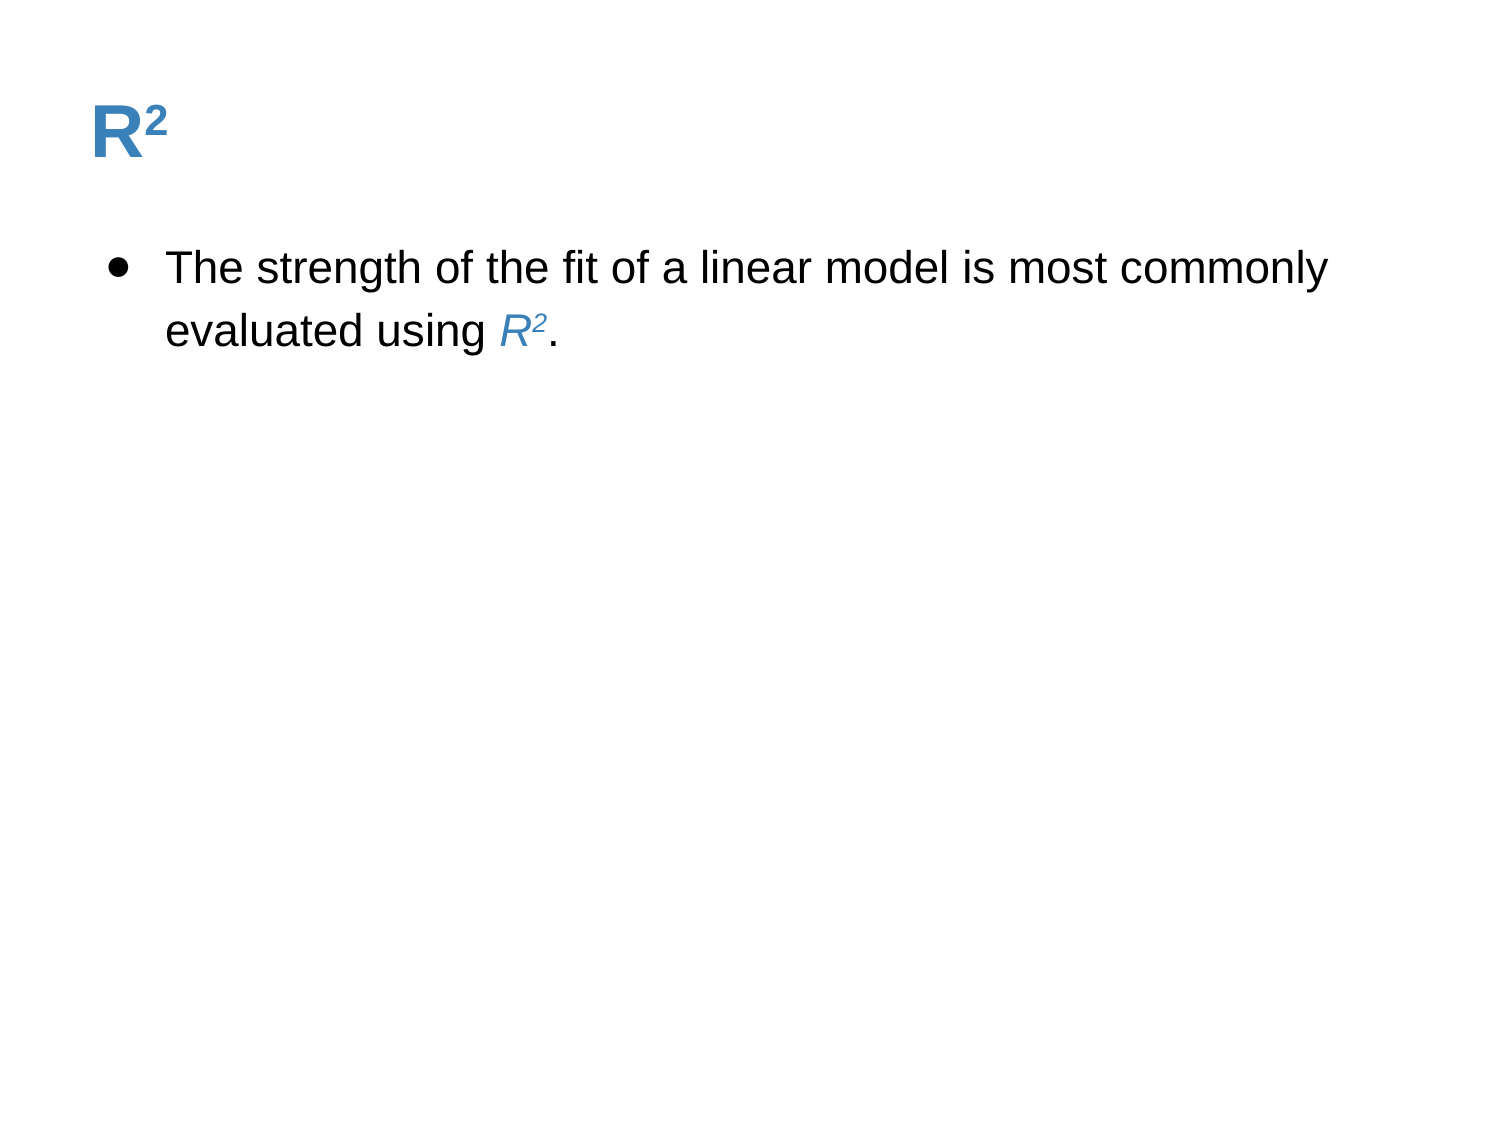

# R2
The strength of the fit of a linear model is most commonly evaluated using R2.